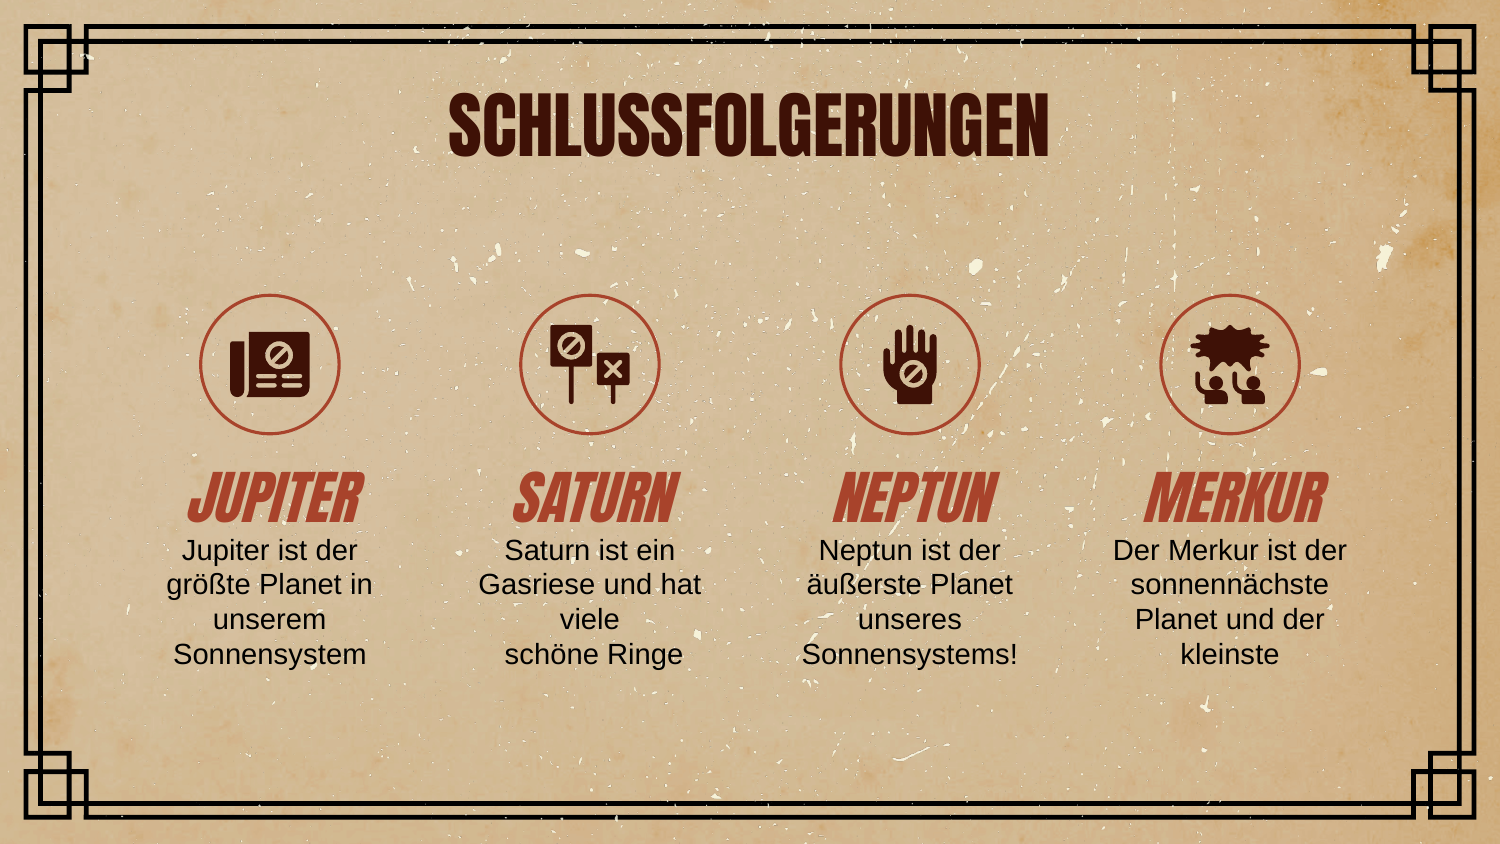

# SCHLUSSFOLGERUNGEN

JUPITER
MERKUR
SATURN
NEPTUN
Jupiter ist der größte Planet in unserem Sonnensystem
Der Merkur ist der sonnennächste Planet und der kleinste
Saturn ist ein Gasriese und hat viele
 schöne Ringe
Neptun ist der äußerste Planet unseres Sonnensystems!